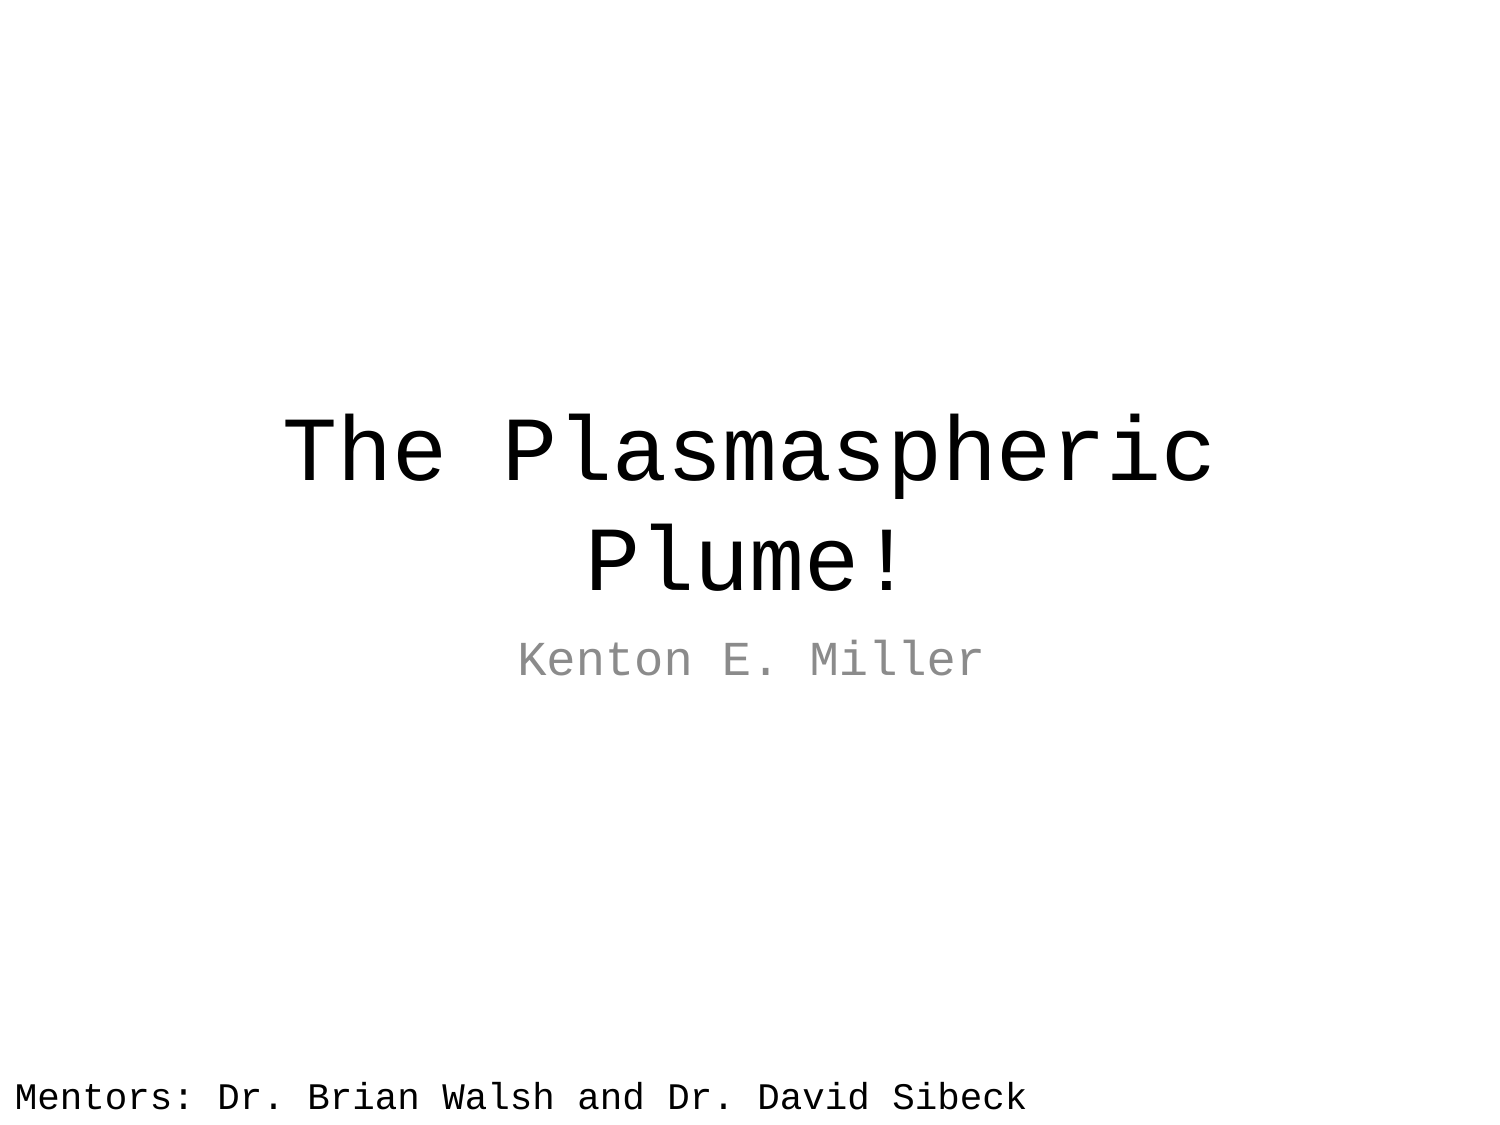

# The Plasmaspheric Plume!
Kenton E. Miller
Mentors: Dr. Brian Walsh and Dr. David Sibeck